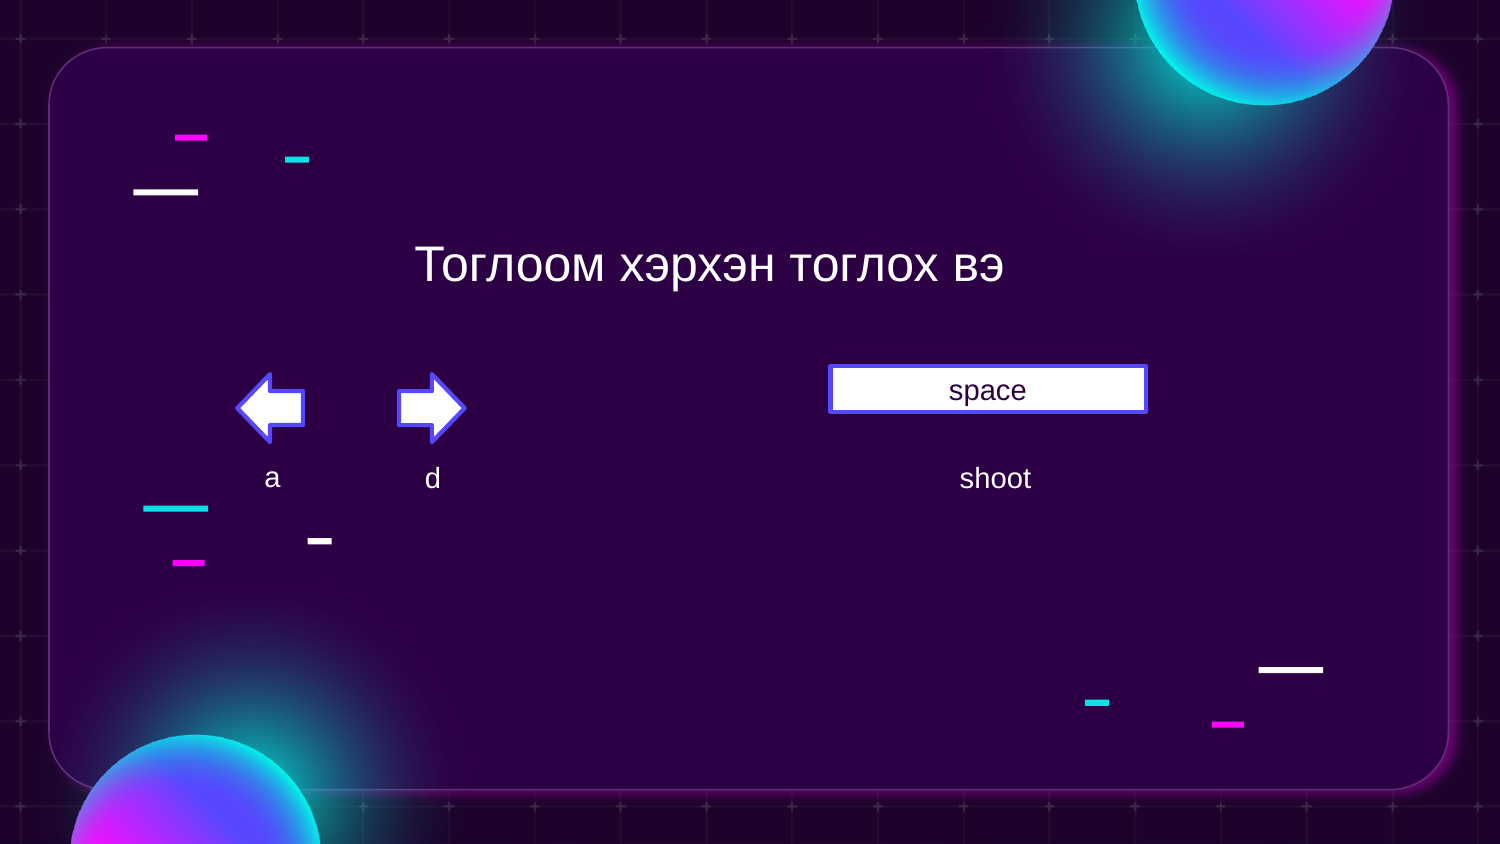

Тоглоом хэрхэн тоглох вэ
space

a
shoot
d